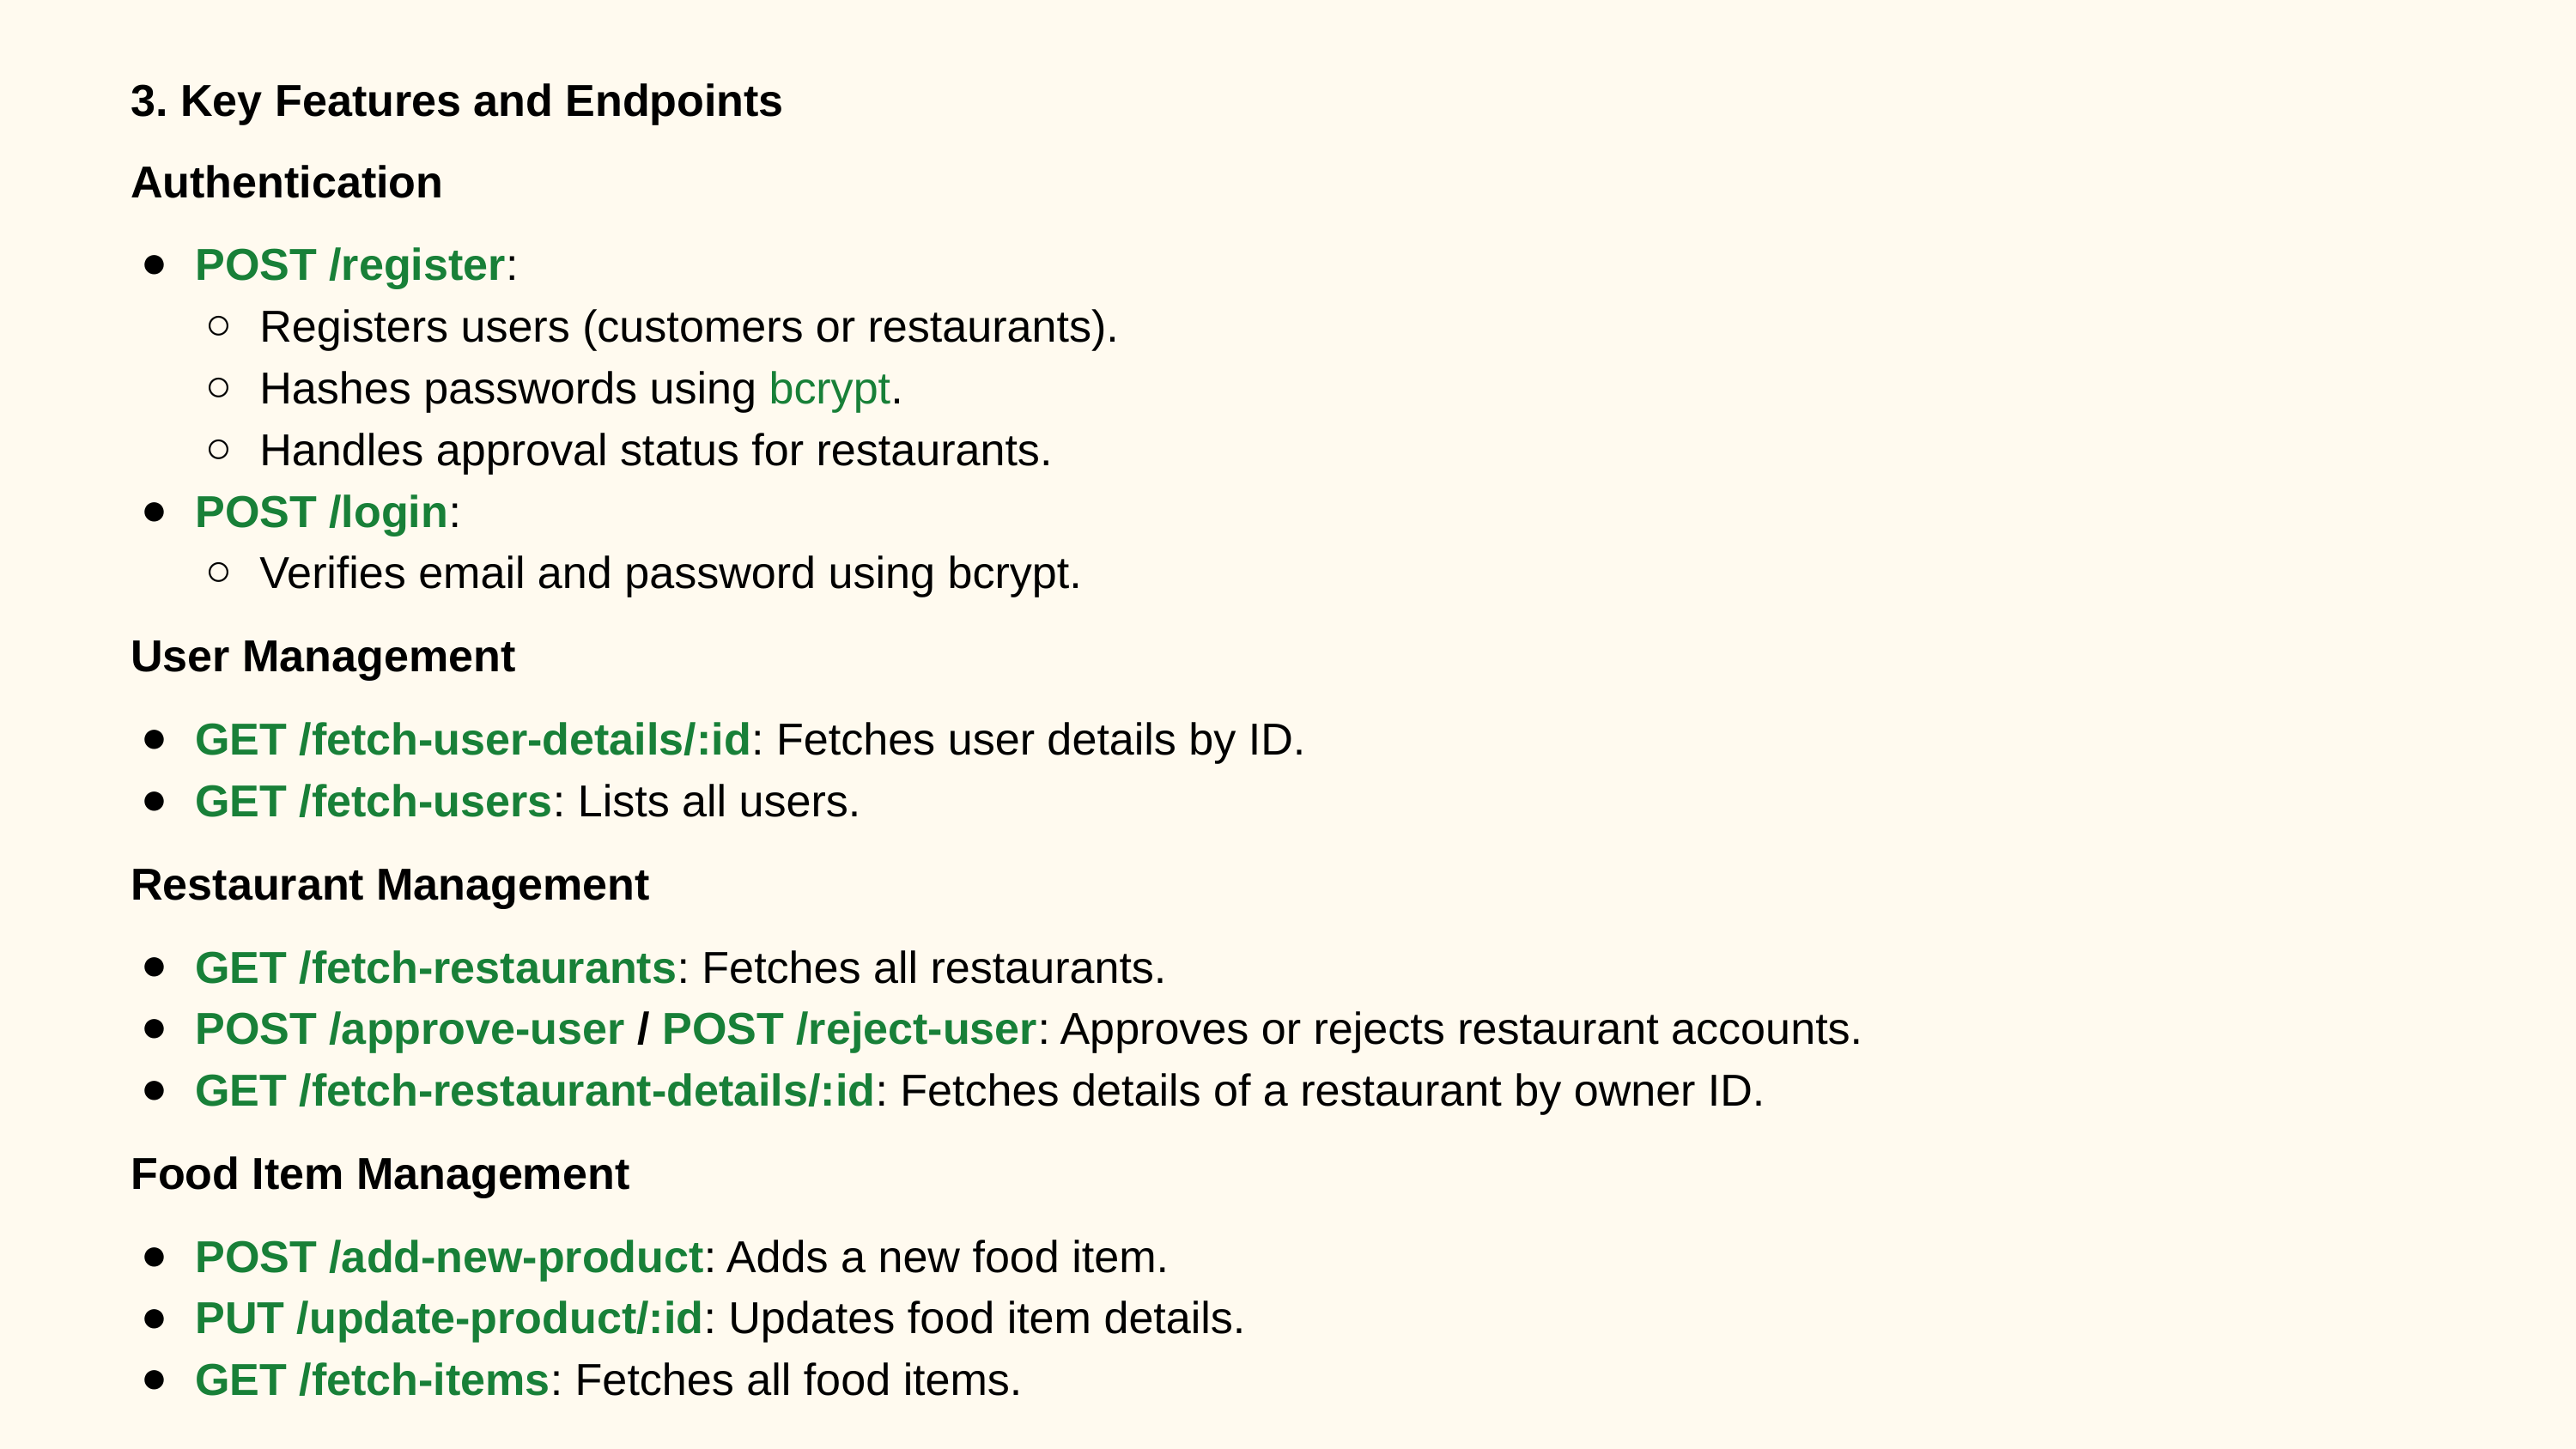

3. Key Features and Endpoints
Authentication
POST /register:
Registers users (customers or restaurants).
Hashes passwords using bcrypt.
Handles approval status for restaurants.
POST /login:
Verifies email and password using bcrypt.
User Management
GET /fetch-user-details/:id: Fetches user details by ID.
GET /fetch-users: Lists all users.
Restaurant Management
GET /fetch-restaurants: Fetches all restaurants.
POST /approve-user / POST /reject-user: Approves or rejects restaurant accounts.
GET /fetch-restaurant-details/:id: Fetches details of a restaurant by owner ID.
Food Item Management
POST /add-new-product: Adds a new food item.
PUT /update-product/:id: Updates food item details.
GET /fetch-items: Fetches all food items.